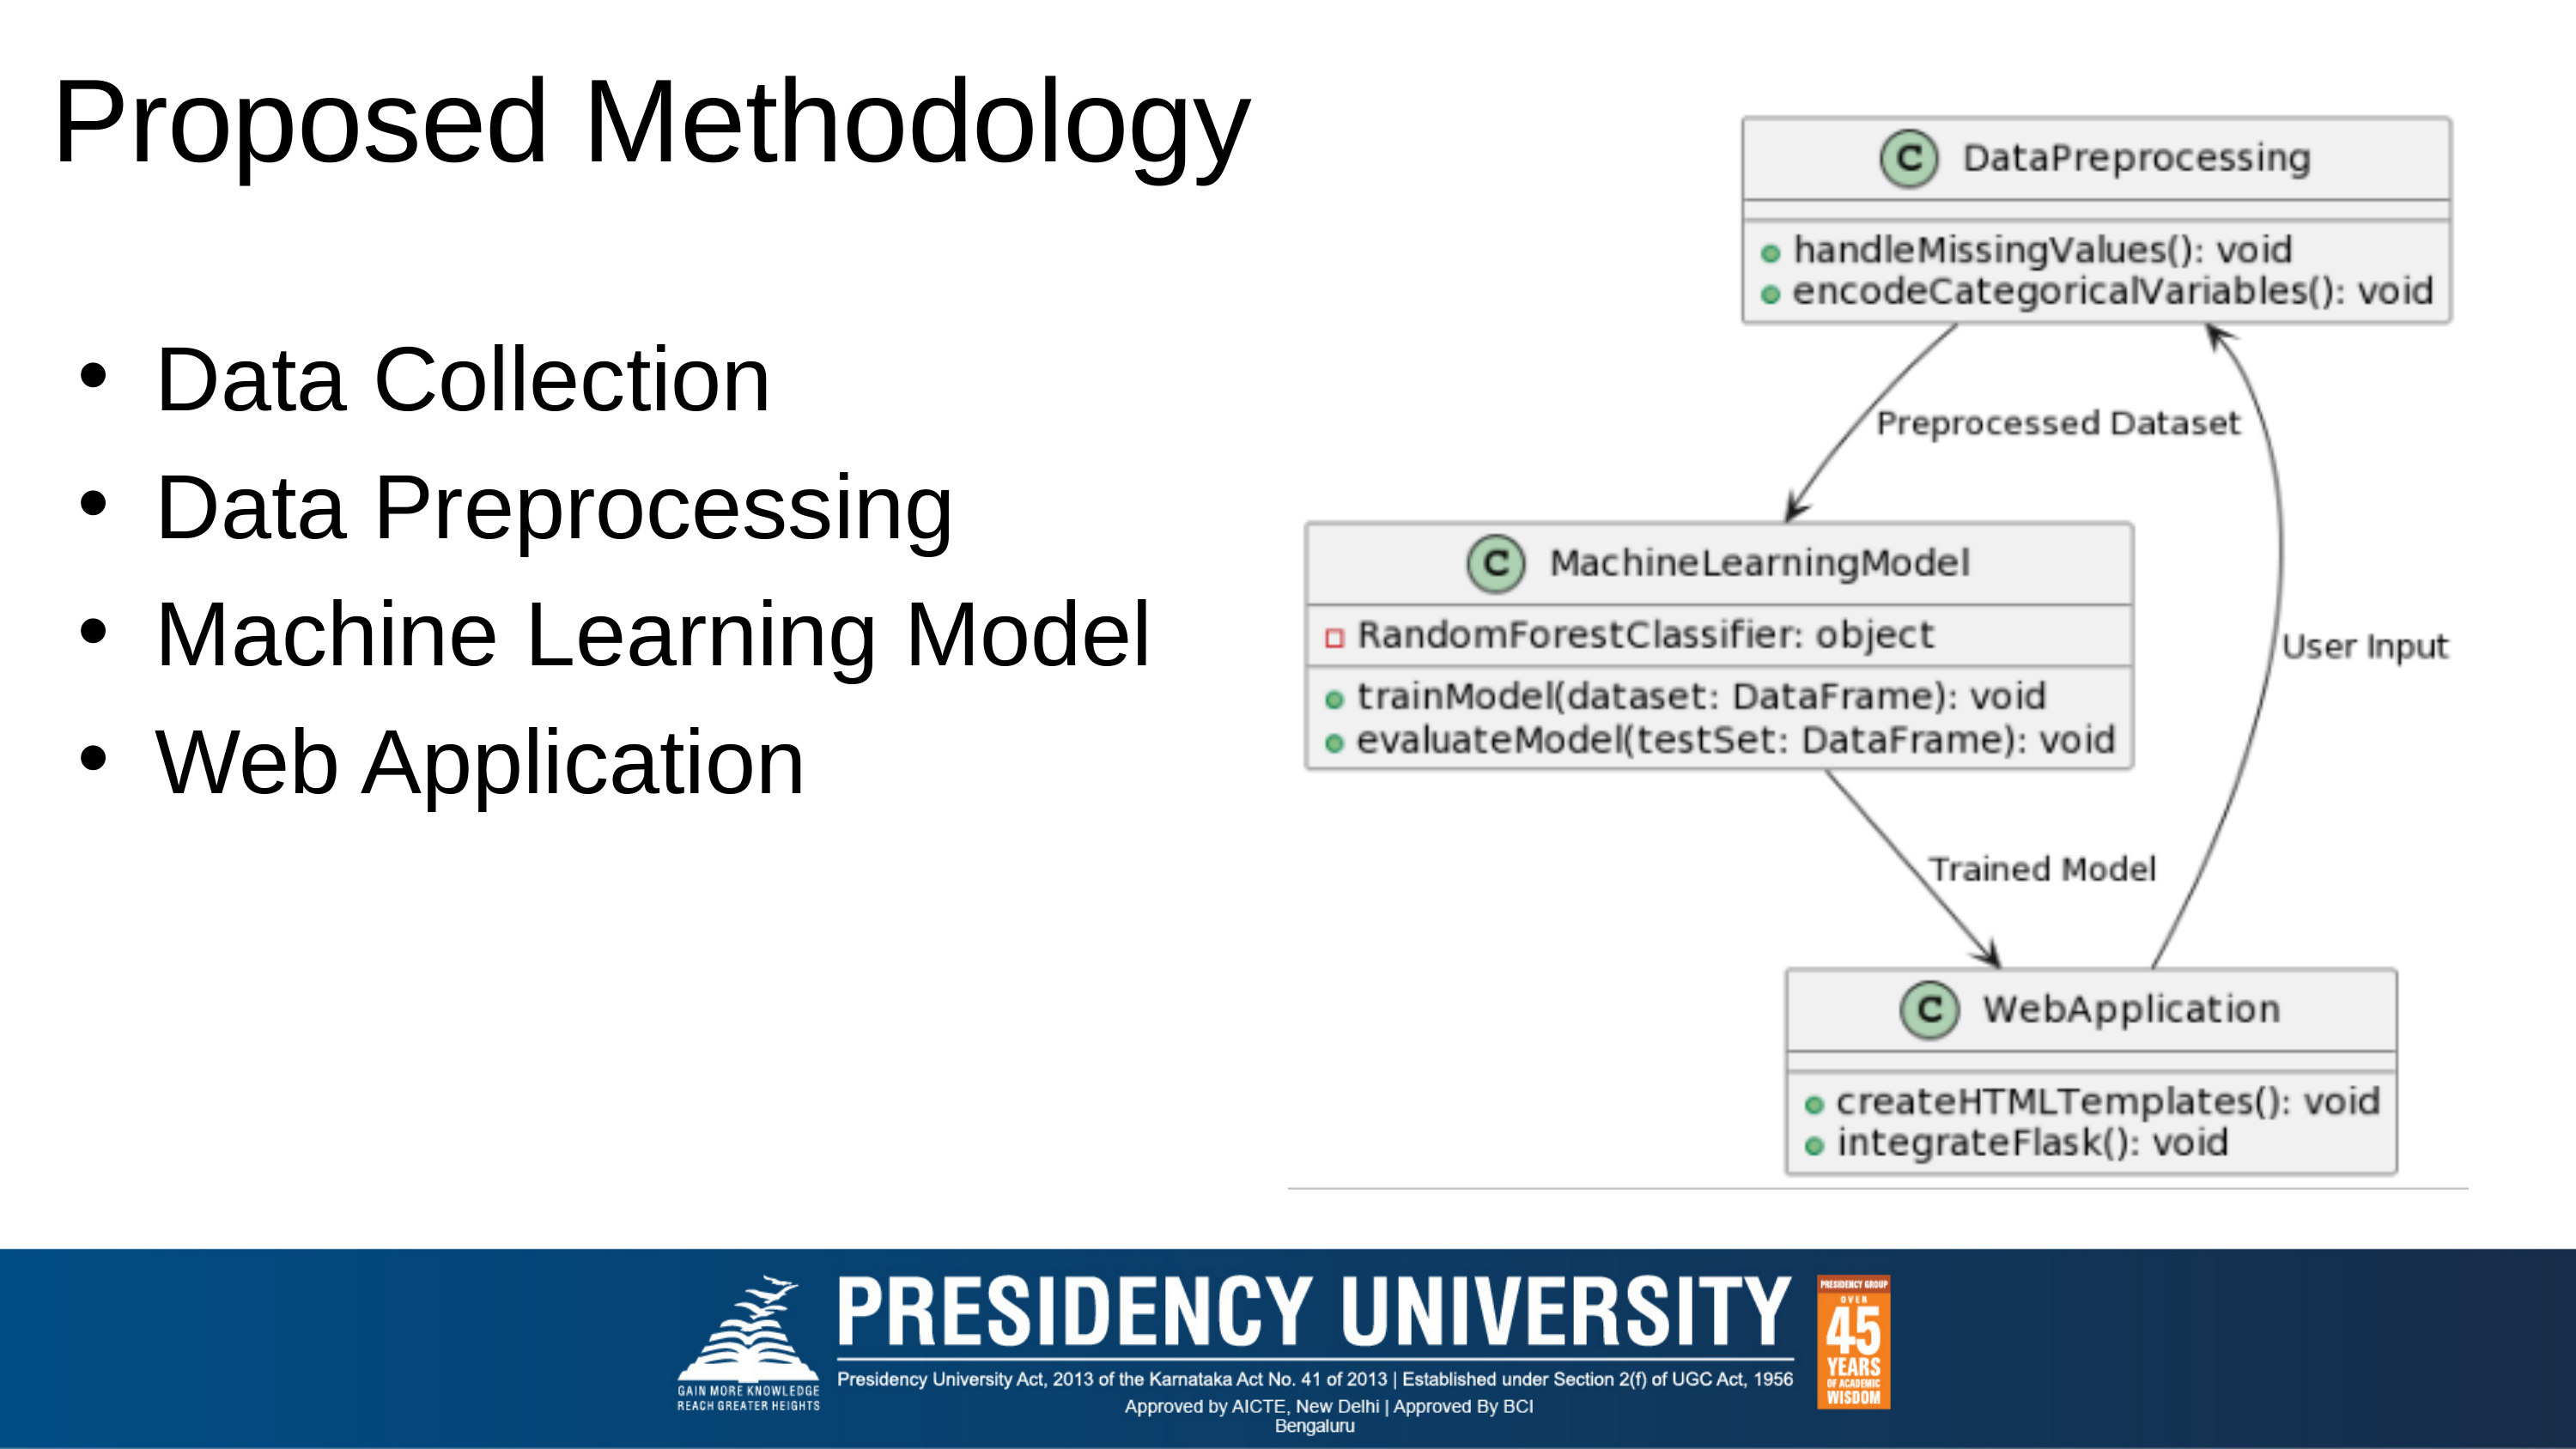

Proposed Methodology

Data Collection
Data Preprocessing
Machine Learning Model
Web Application